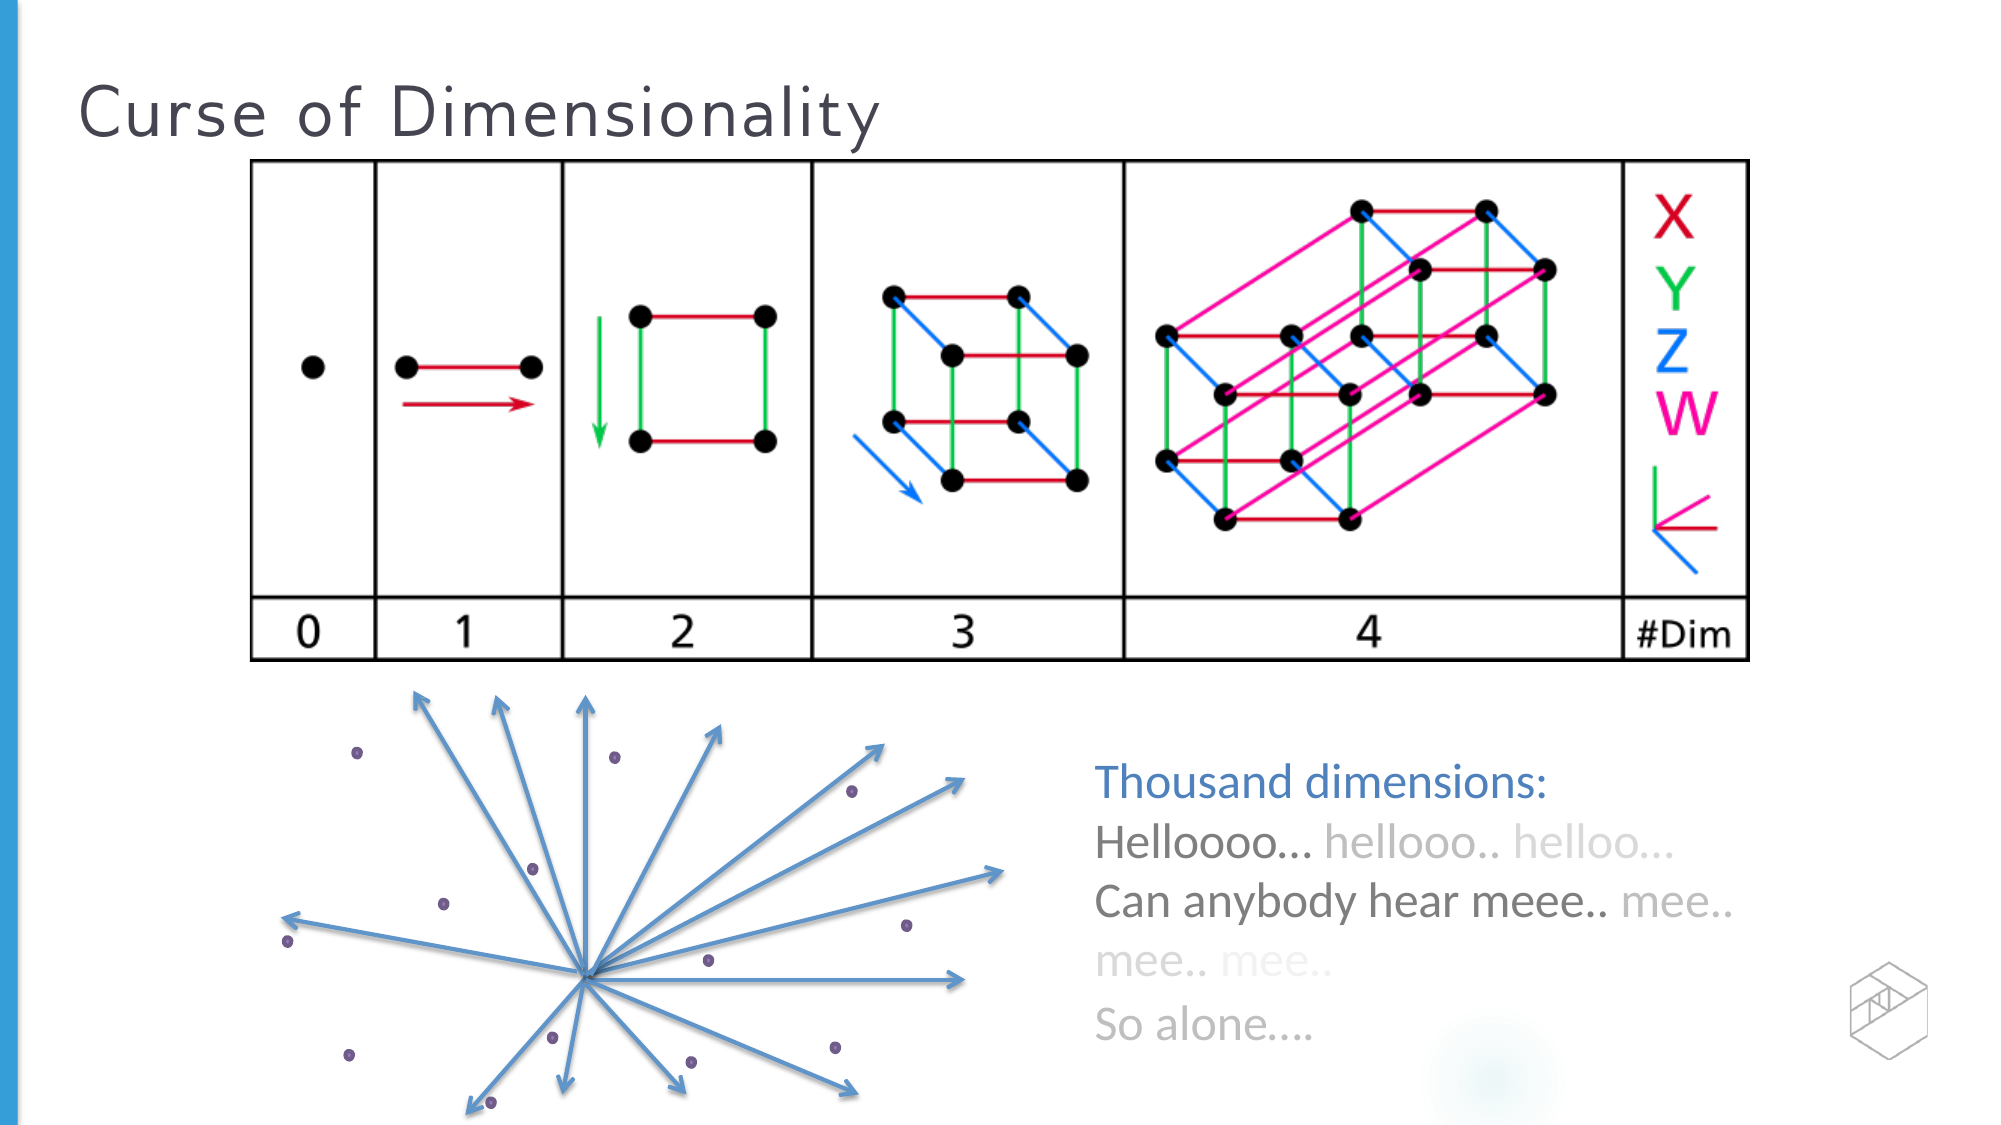

# Curse of Dimensionality

Thousand dimensions: Helloooo… hellooo.. helloo… Can anybody hear meee.. mee.. mee.. mee..

So alone….